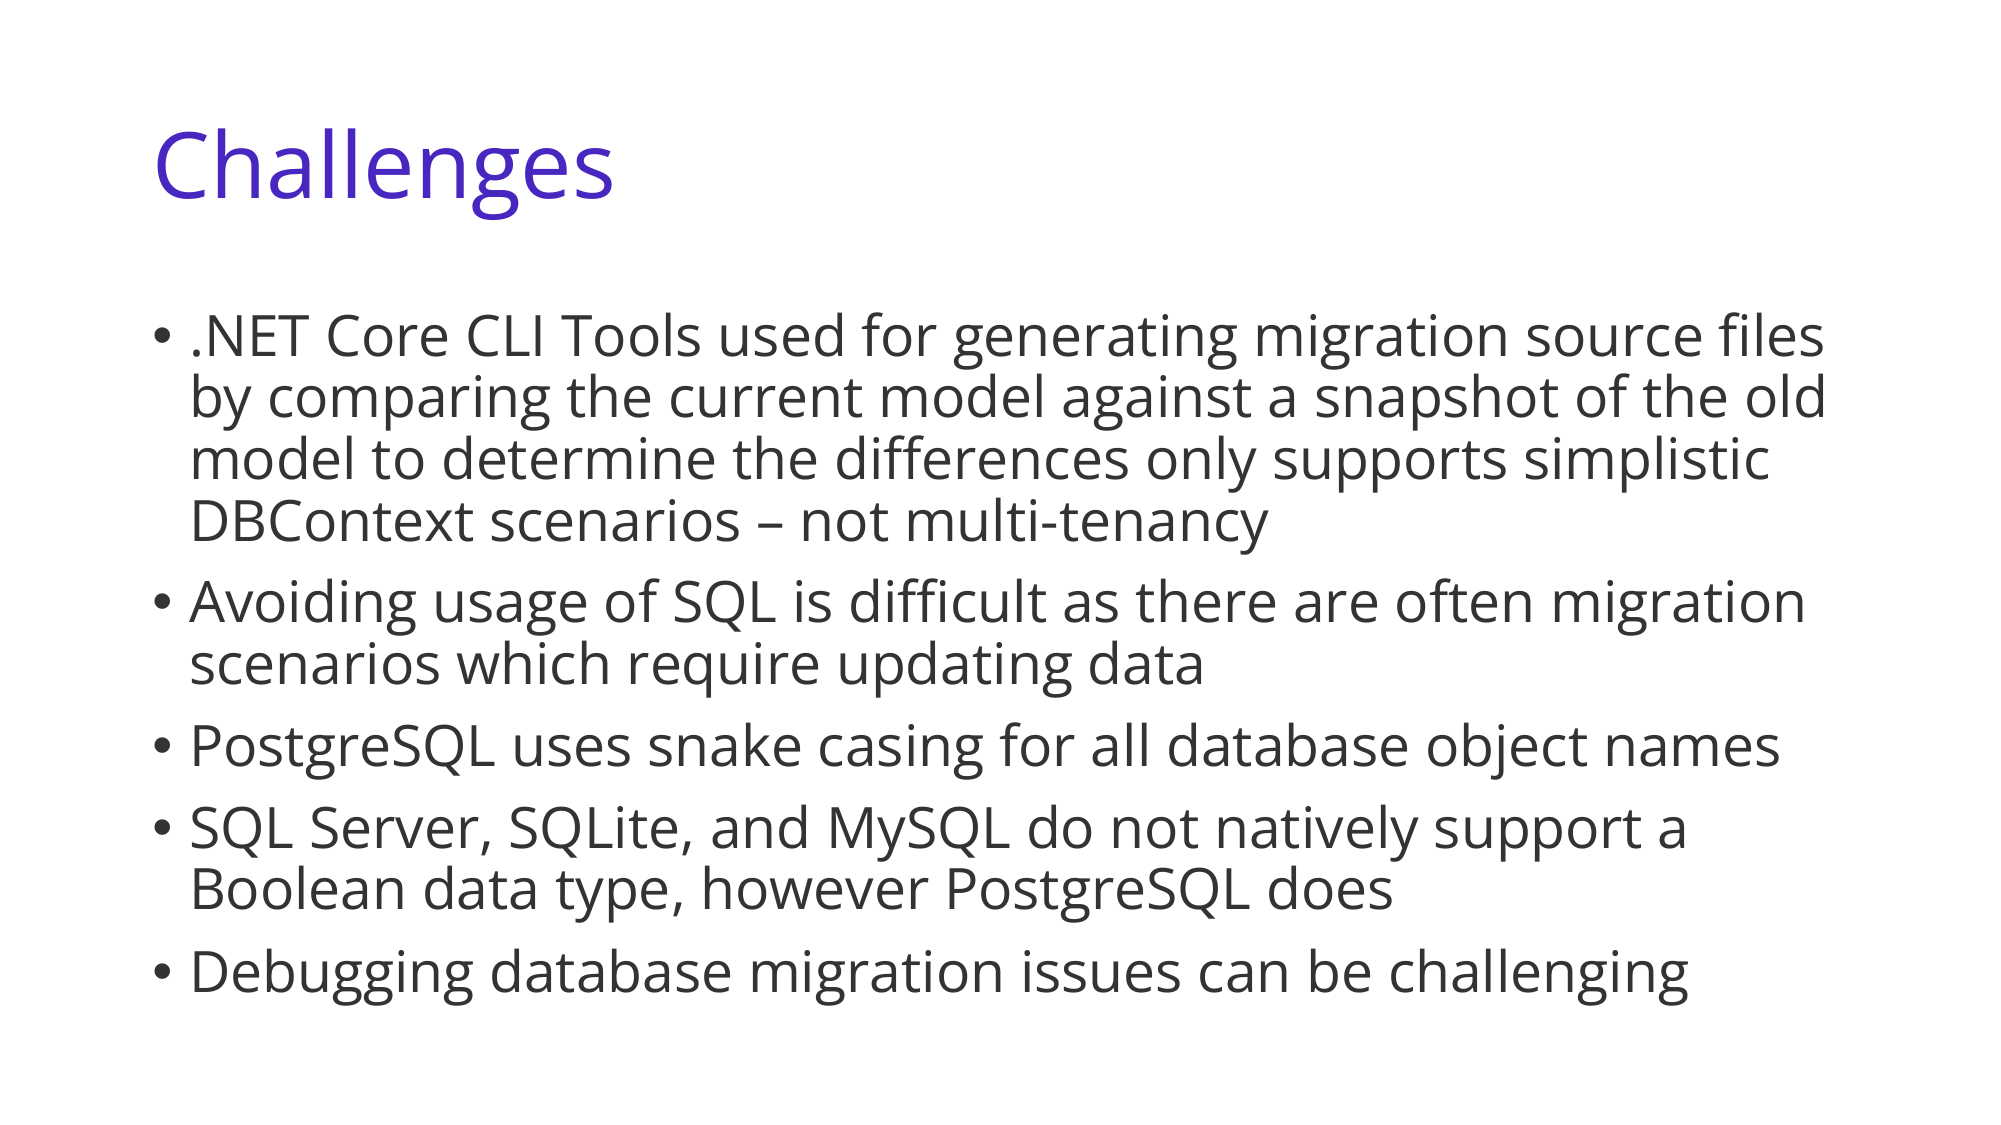

# Challenges
.NET Core CLI Tools used for generating migration source files by comparing the current model against a snapshot of the old model to determine the differences only supports simplistic DBContext scenarios – not multi-tenancy
Avoiding usage of SQL is difficult as there are often migration scenarios which require updating data
PostgreSQL uses snake casing for all database object names
SQL Server, SQLite, and MySQL do not natively support a Boolean data type, however PostgreSQL does
Debugging database migration issues can be challenging